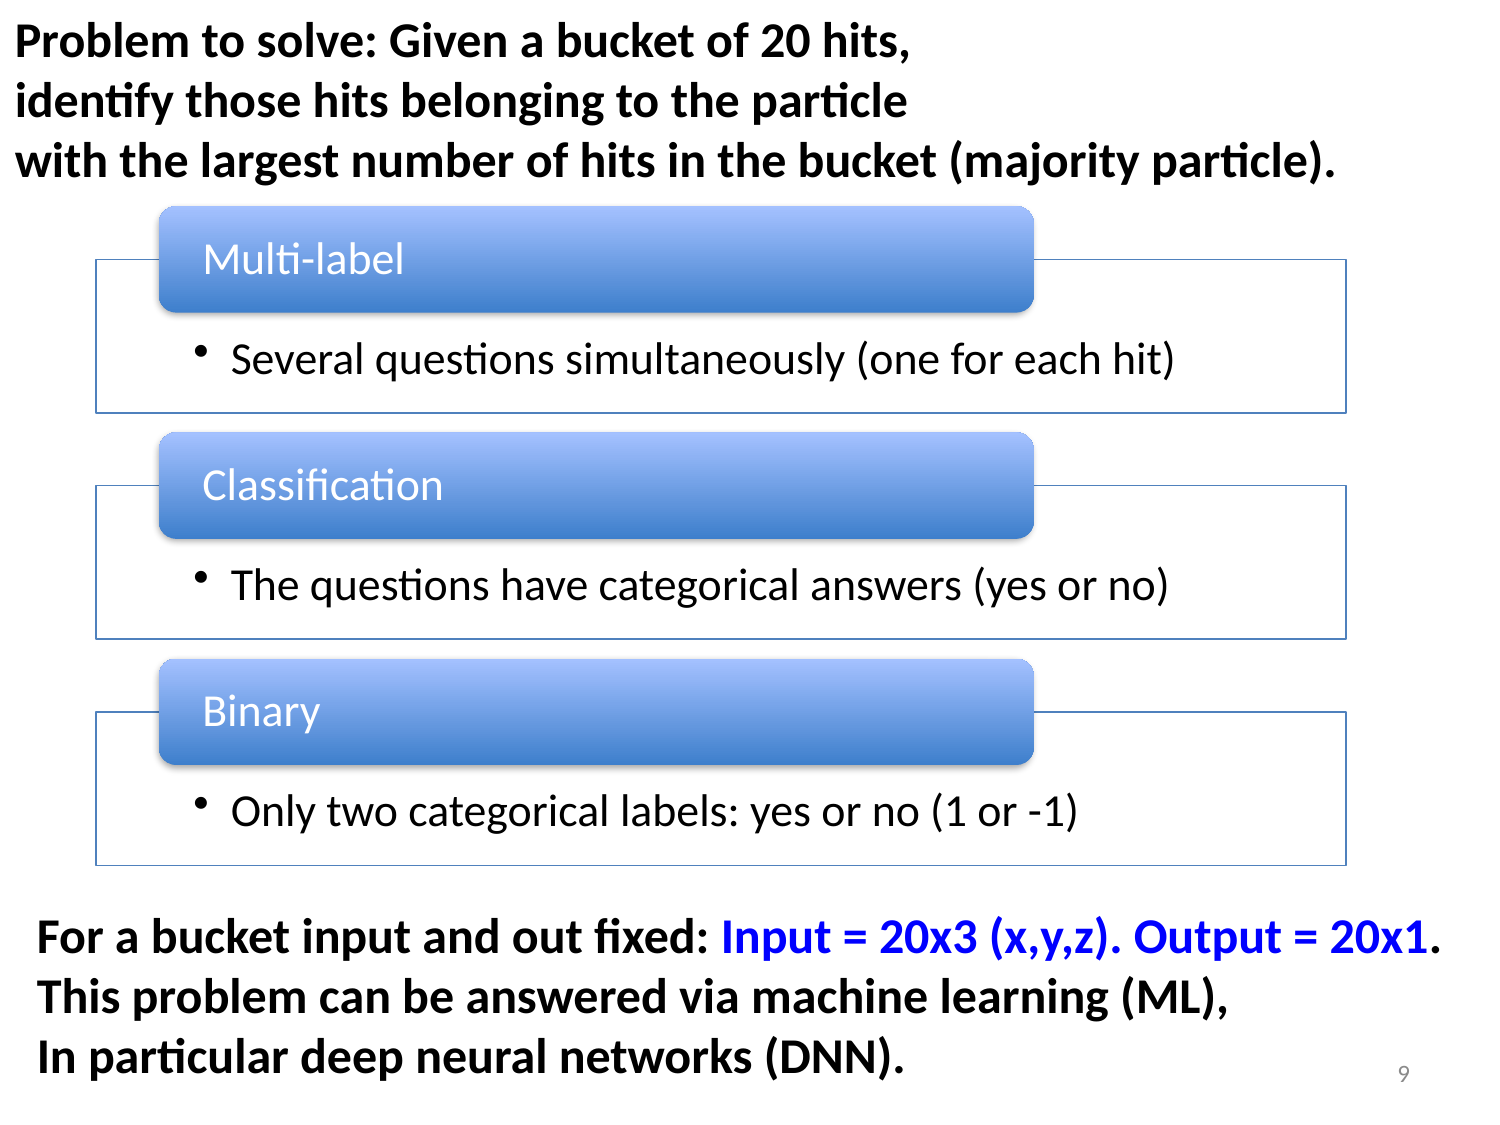

Problem to solve: Given a bucket of 20 hits,
identify those hits belonging to the particle
with the largest number of hits in the bucket (majority particle).
Several questions simultaneously (one for each hit)
Multi-label
The questions have categorical answers (yes or no)
Classification
Only two categorical labels: yes or no (1 or -1)
Binary
For a bucket input and out fixed: Input = 20x3 (x,y,z). Output = 20x1.
This problem can be answered via machine learning (ML),
In particular deep neural networks (DNN).
9